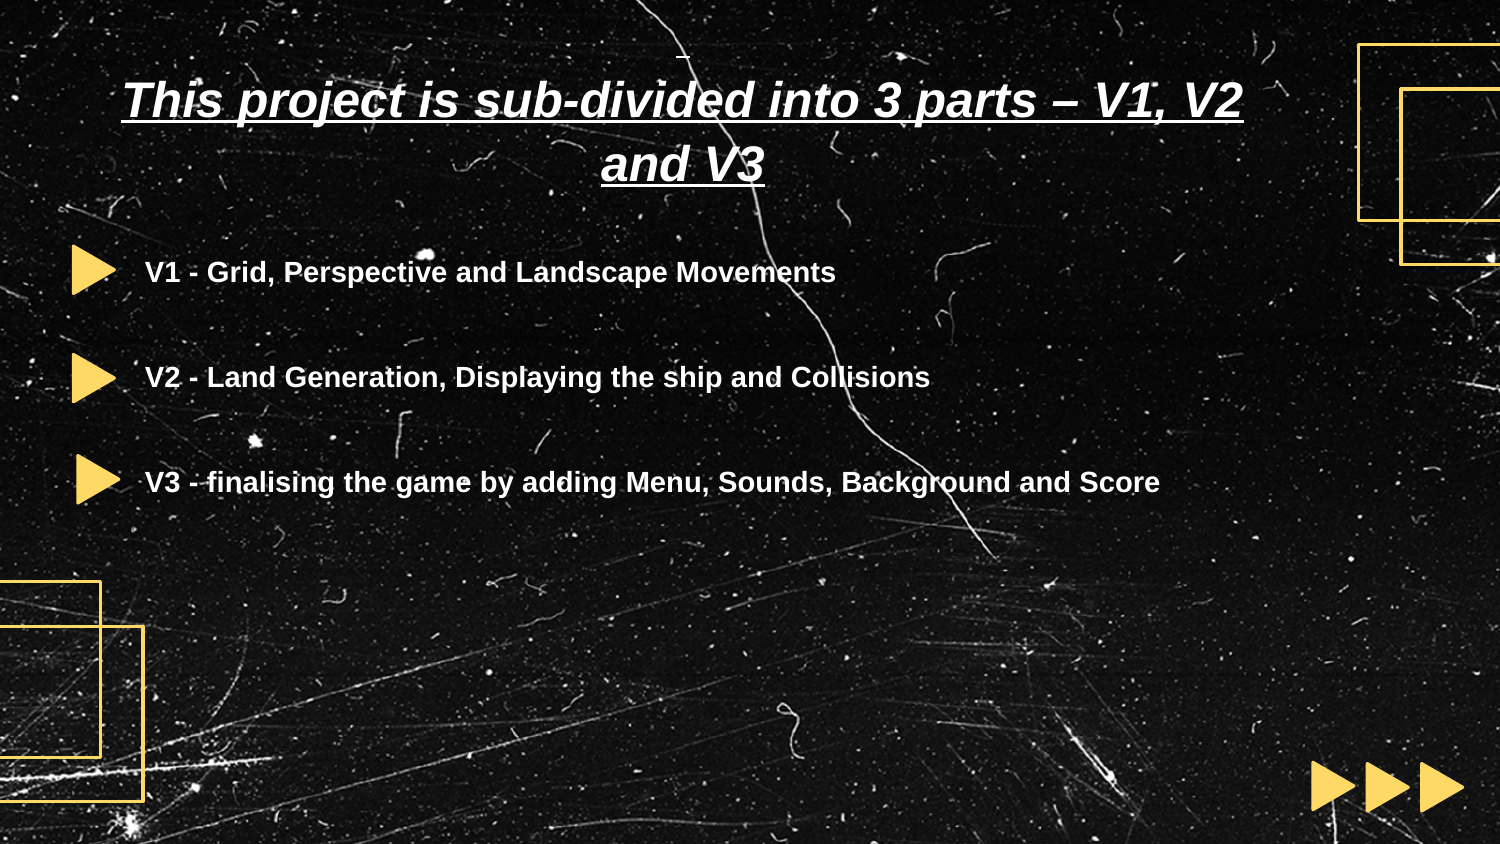

# This project is sub-divided into 3 parts – V1, V2 and V3
V1 - Grid, Perspective and Landscape Movements

V2 - Land Generation, Displaying the ship and Collisions

V3 - finalising the game by adding Menu, Sounds, Background and Score